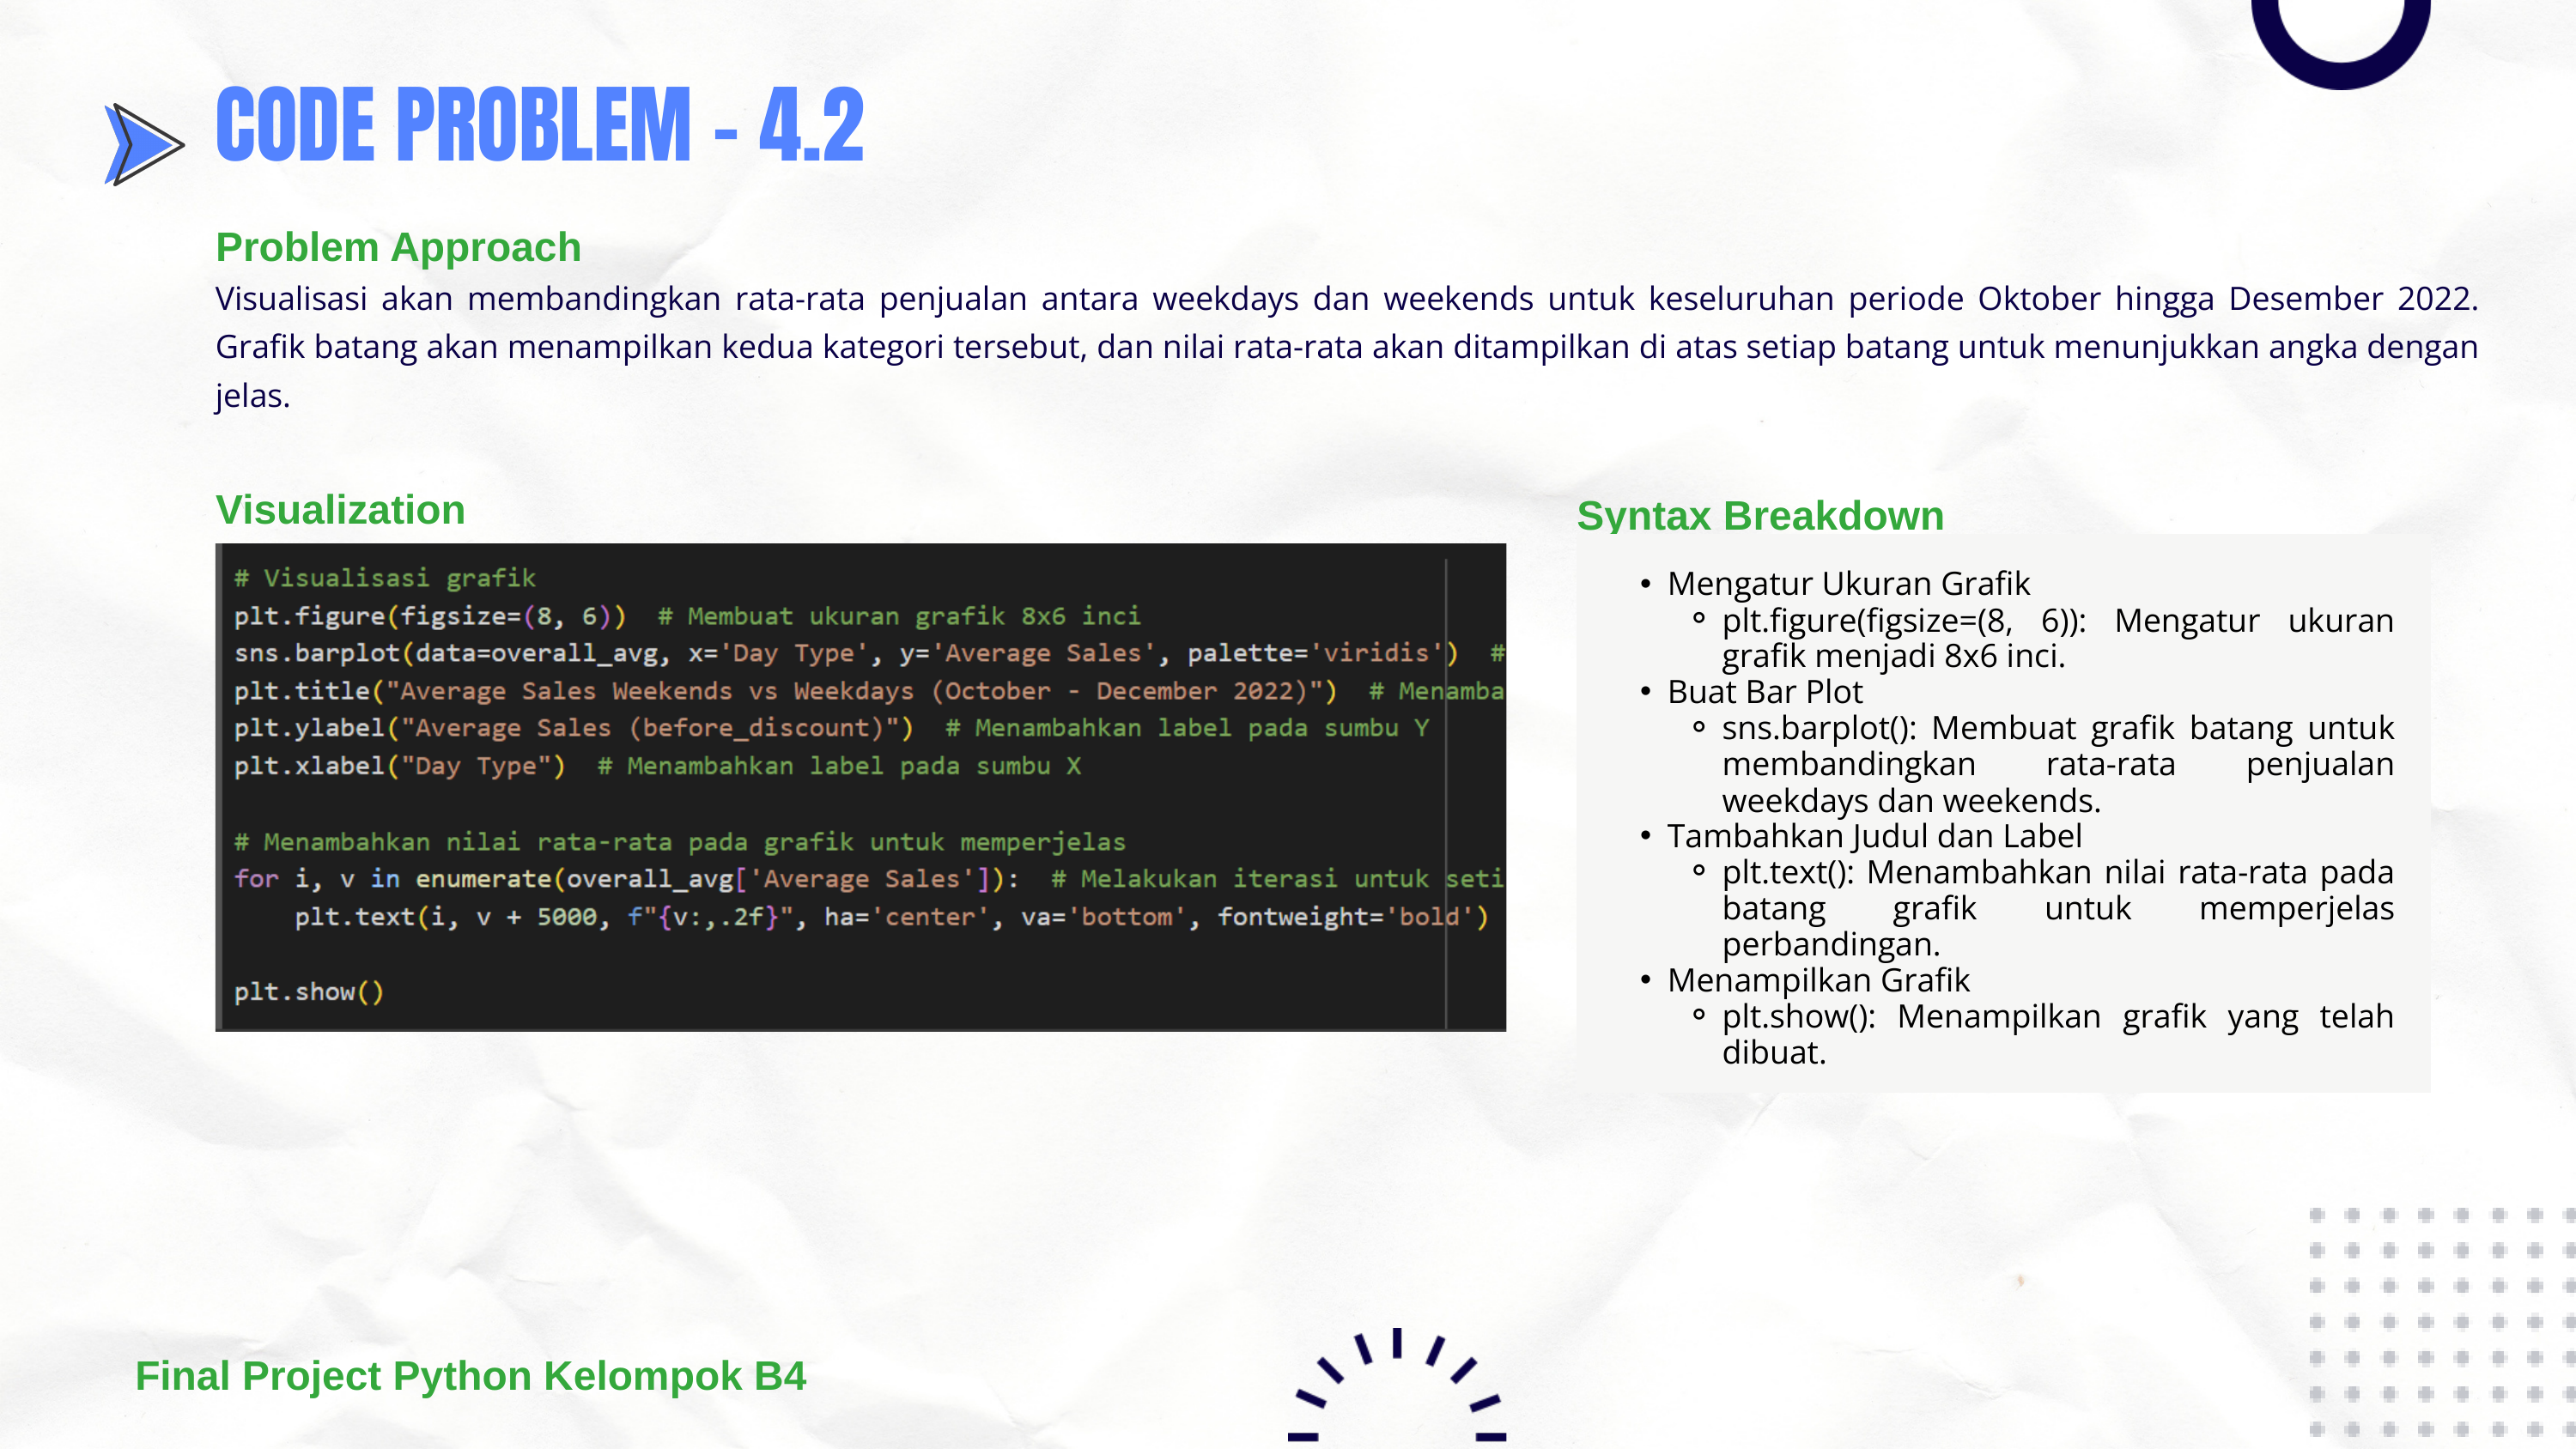

CODE PROBLEM - 4.2

Problem Approach
Visualisasi akan membandingkan rata-rata penjualan antara weekdays dan weekends untuk keseluruhan periode Oktober hingga Desember 2022. Grafik batang akan menampilkan kedua kategori tersebut, dan nilai rata-rata akan ditampilkan di atas setiap batang untuk menunjukkan angka dengan jelas.
Visualization
Syntax Breakdown

Mengatur Ukuran Grafik
plt.figure(figsize=(8, 6)): Mengatur ukuran grafik menjadi 8x6 inci.
Buat Bar Plot
sns.barplot(): Membuat grafik batang untuk membandingkan rata-rata penjualan weekdays dan weekends.
Tambahkan Judul dan Label
plt.text(): Menambahkan nilai rata-rata pada batang grafik untuk memperjelas perbandingan.
Menampilkan Grafik
plt.show(): Menampilkan grafik yang telah dibuat.

Final Project Python Kelompok B4